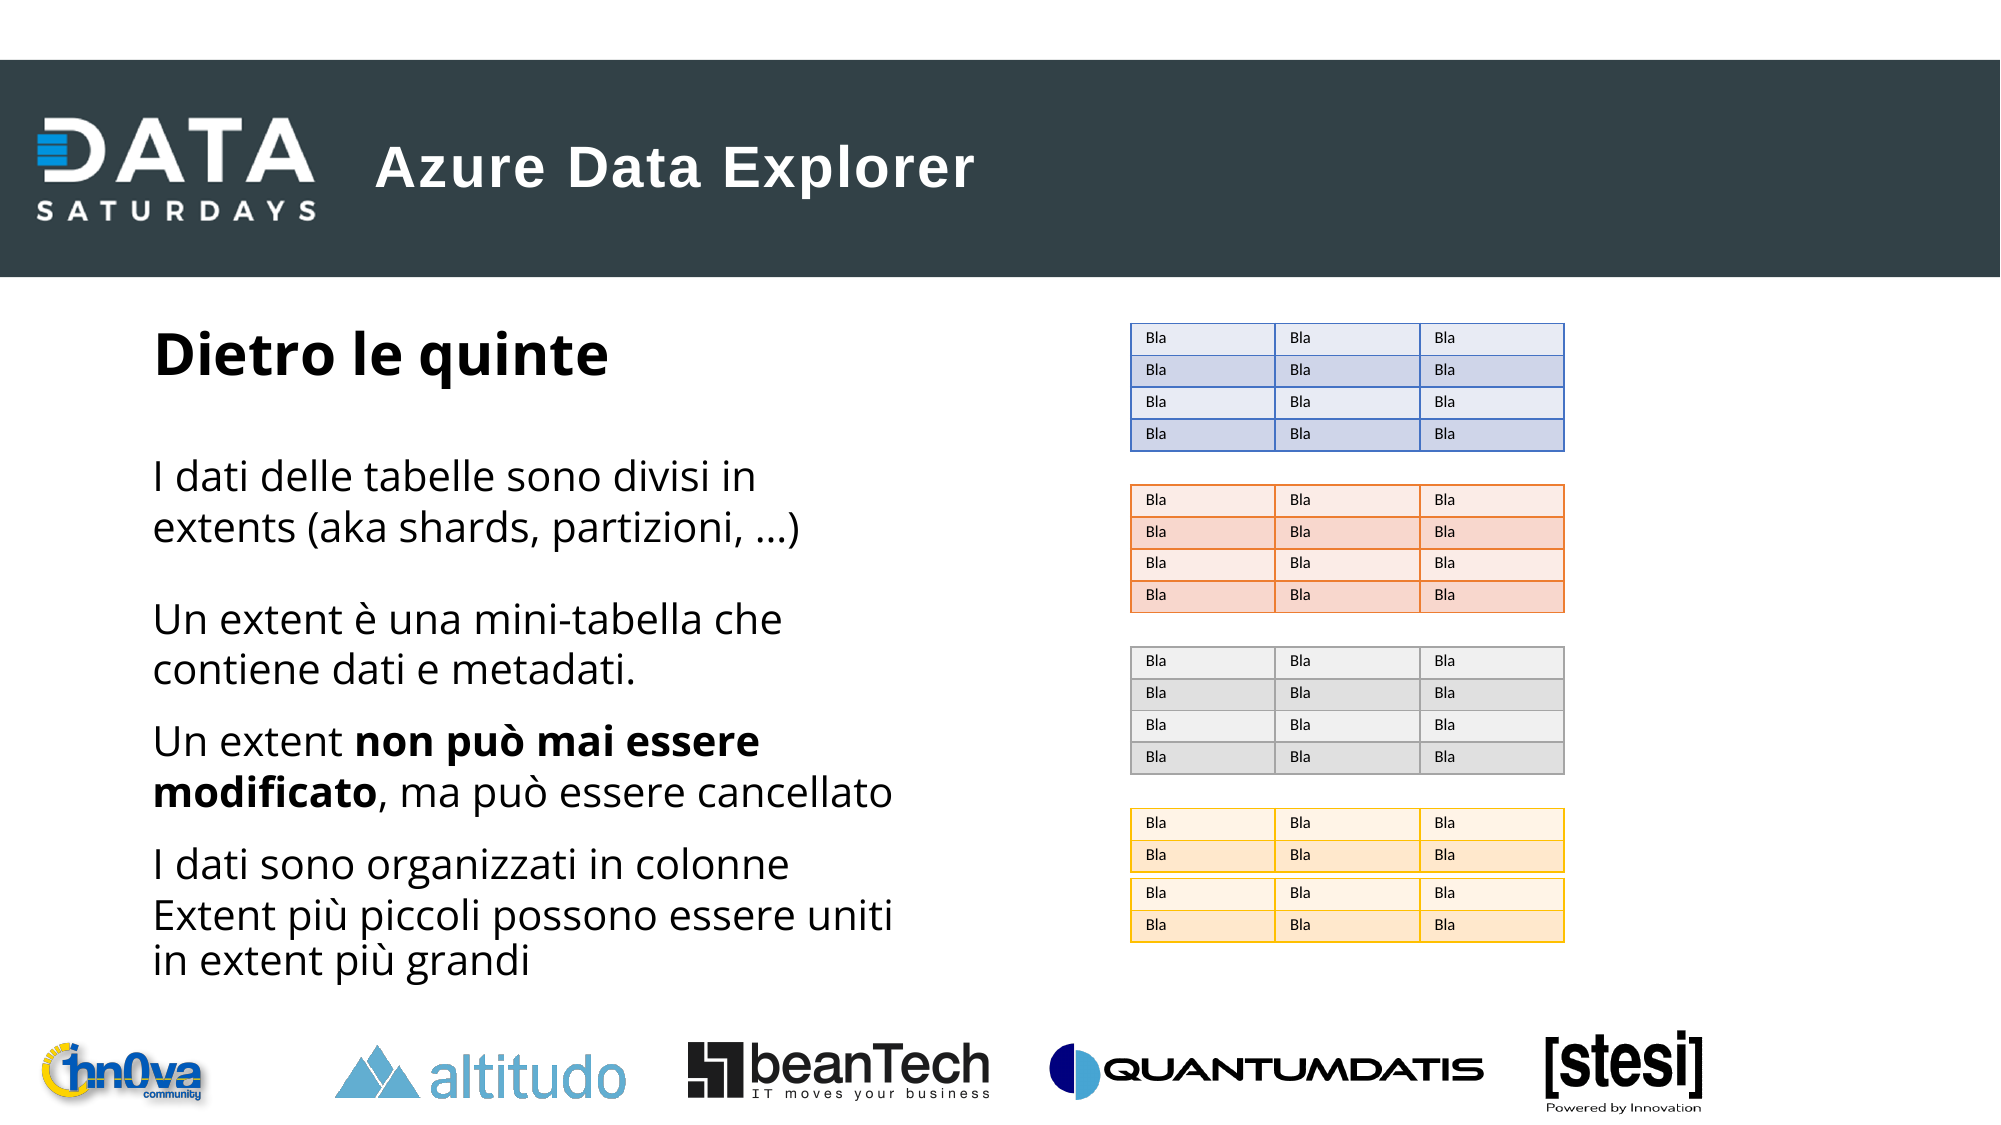

# Azure Data Explorer
Dietro le quinte
| Bla | Bla | Bla |
| --- | --- | --- |
| Bla | Bla | Bla |
| Bla | Bla | Bla |
| Bla | Bla | Bla |
I dati delle tabelle sono divisi in extents (aka shards, partizioni, …)
| Bla | Bla | Bla |
| --- | --- | --- |
| Bla | Bla | Bla |
| Bla | Bla | Bla |
| Bla | Bla | Bla |
Un extent è una mini-tabella che contiene dati e metadati.
Un extent non può mai essere modificato, ma può essere cancellato
I dati sono organizzati in colonne
| Bla | Bla | Bla |
| --- | --- | --- |
| Bla | Bla | Bla |
| Bla | Bla | Bla |
| Bla | Bla | Bla |
| Bla | Bla | Bla |
| --- | --- | --- |
| Bla | Bla | Bla |
| Bla | Bla | Bla |
| --- | --- | --- |
| Bla | Bla | Bla |
Extent più piccoli possono essere uniti in extent più grandi